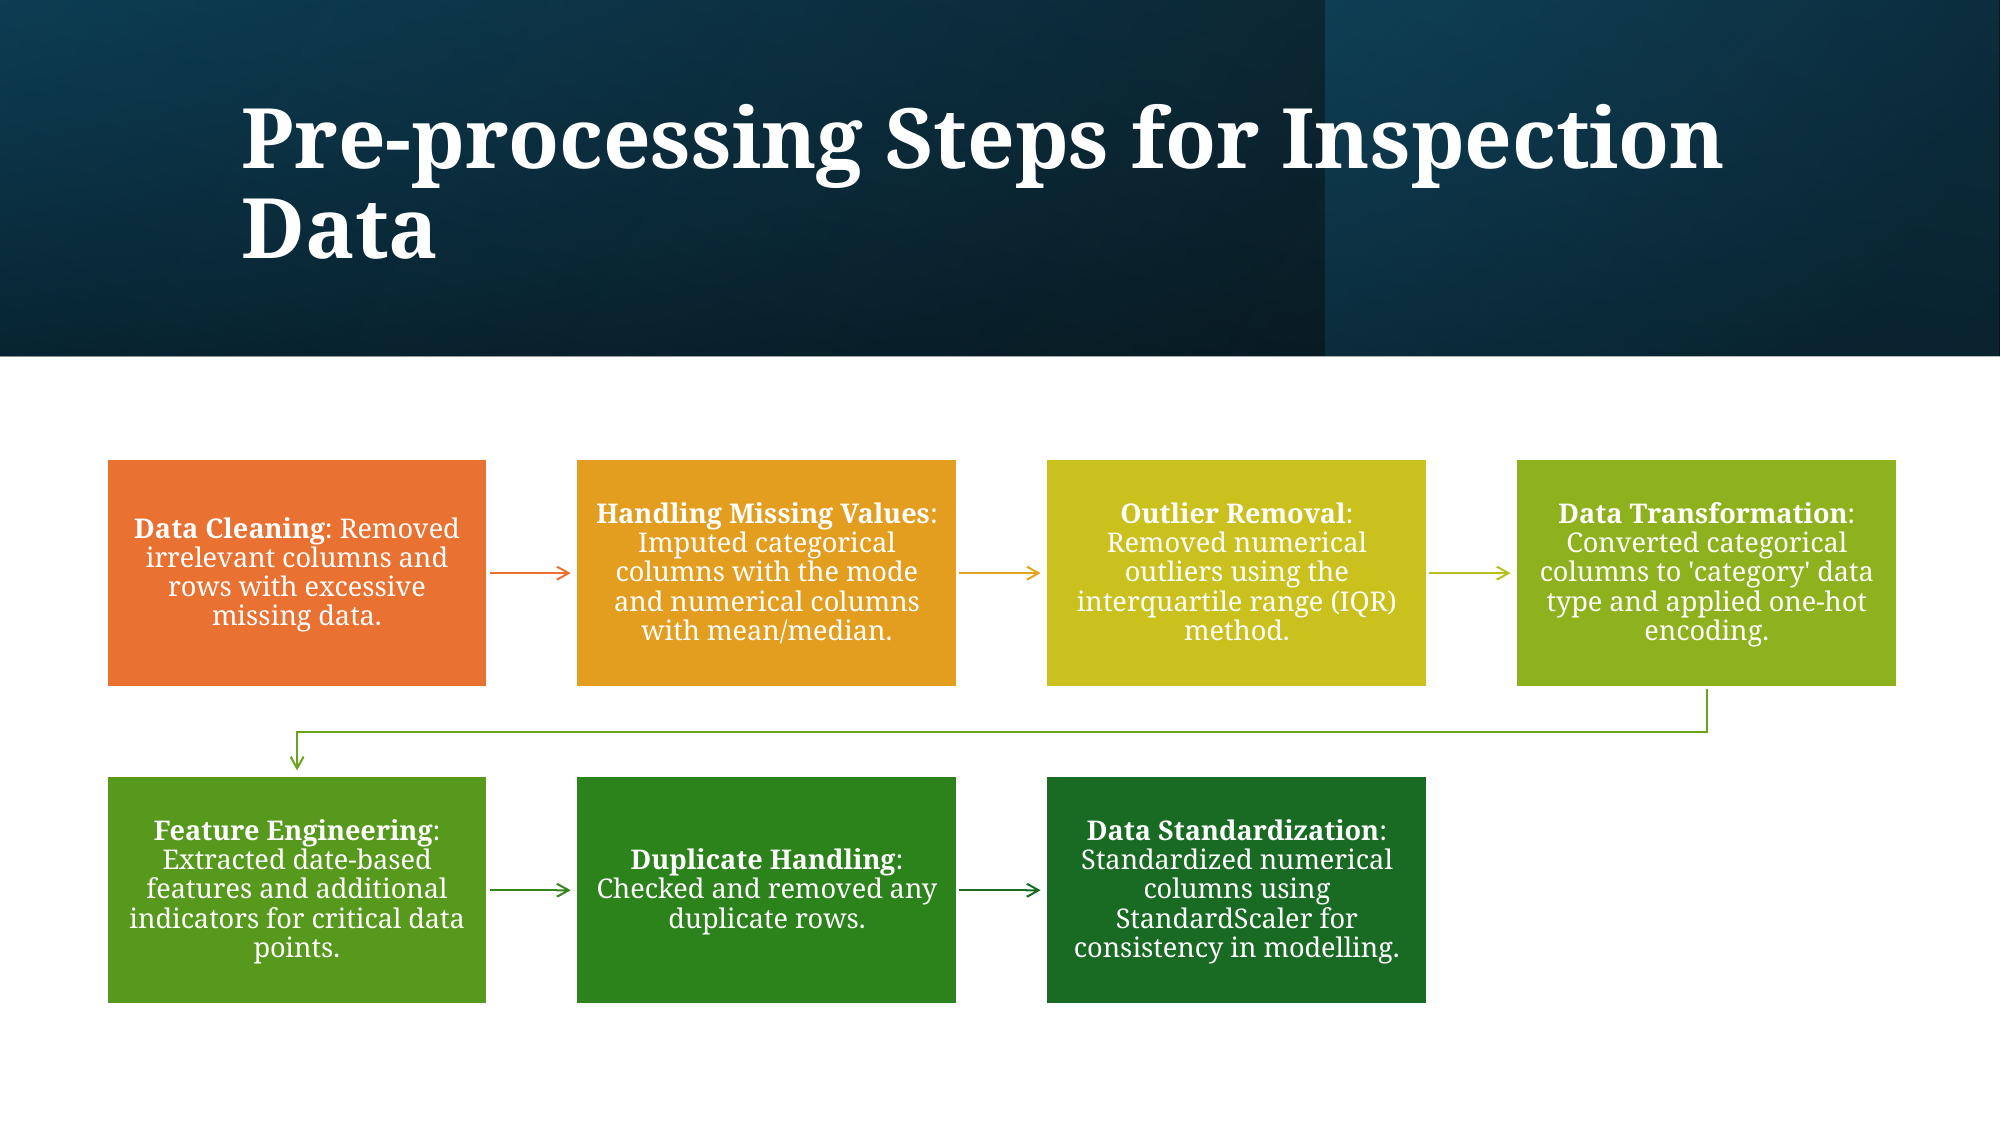

# Pre-processing Steps for Inspection Data

Data Cleaning: Removed irrelevant columns and rows with excessive missing data.

Handling Missing Values: Imputed categorical columns with the mode and numerical columns with mean/median.

Outlier Removal: Removed numerical outliers using the interquartile range (IQR) method.

Data Transformation: Converted categorical columns to 'category' data type and applied one-hot encoding.

Feature Engineering: Extracted date-based features and additional indicators for critical data points.

Duplicate Handling: Checked and removed any duplicate rows.
Data Standardization: Standardized numerical columns using StandardScaler for consistency in modelling.